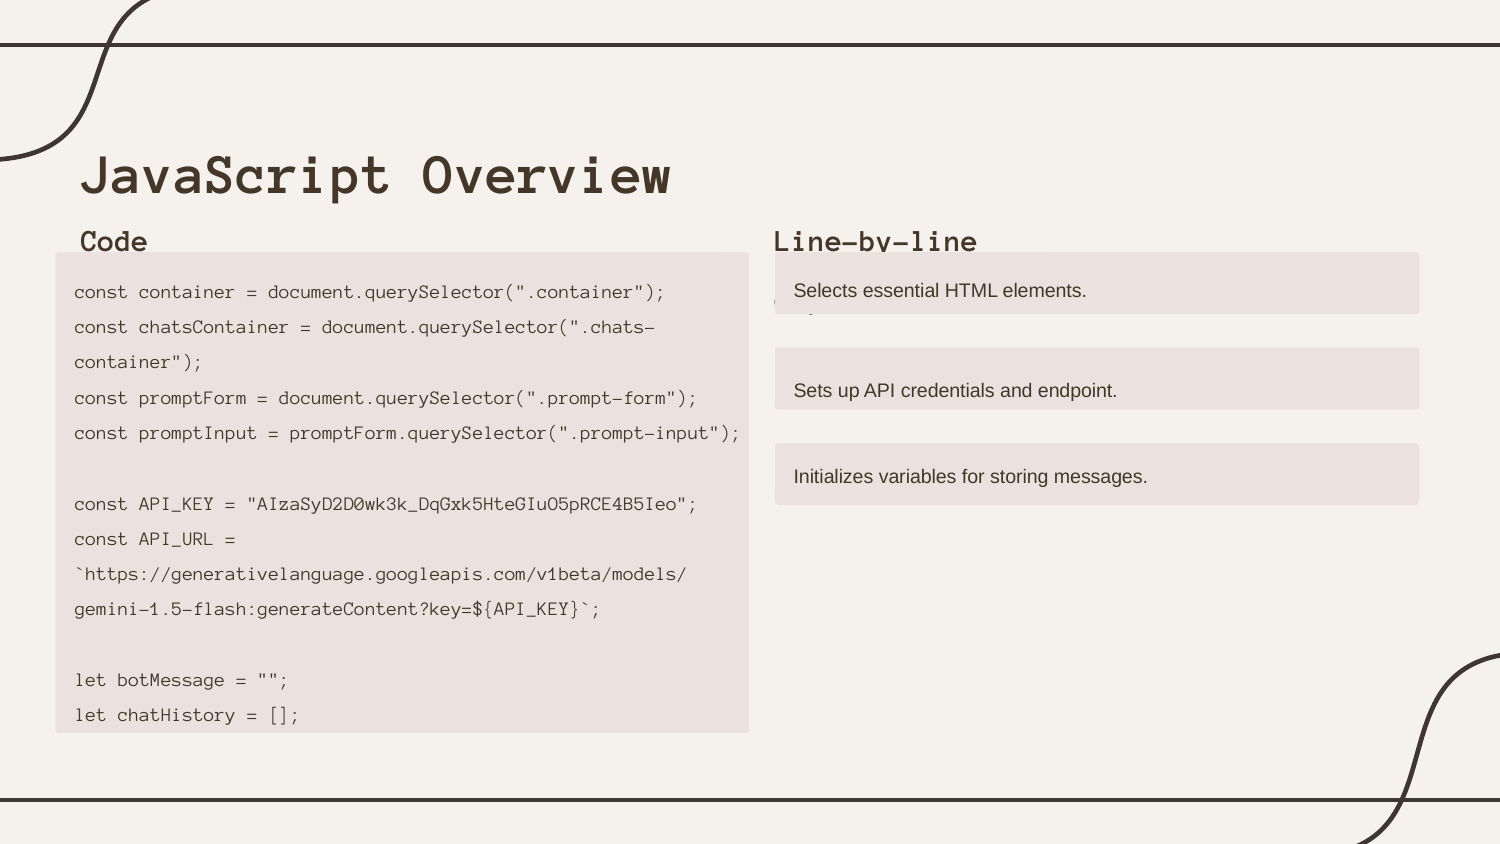

JavaScript Overview
Code
Line-by-line explanation

Selects essential HTML elements.
const container = document.querySelector(".container");
const chatsContainer = document.querySelector(".chats-container");
const promptForm = document.querySelector(".prompt-form");
const promptInput = promptForm.querySelector(".prompt-input");

const API_KEY = "AIzaSyD2D0wk3k_DqGxk5HteGIuO5pRCE4B5Ieo";
const API_URL = `https://generativelanguage.googleapis.com/v1beta/models/
gemini-1.5-flash:generateContent?key=${API_KEY}`;

let botMessage = "";
let chatHistory = [];

Sets up API credentials and endpoint.

Initializes variables for storing messages.